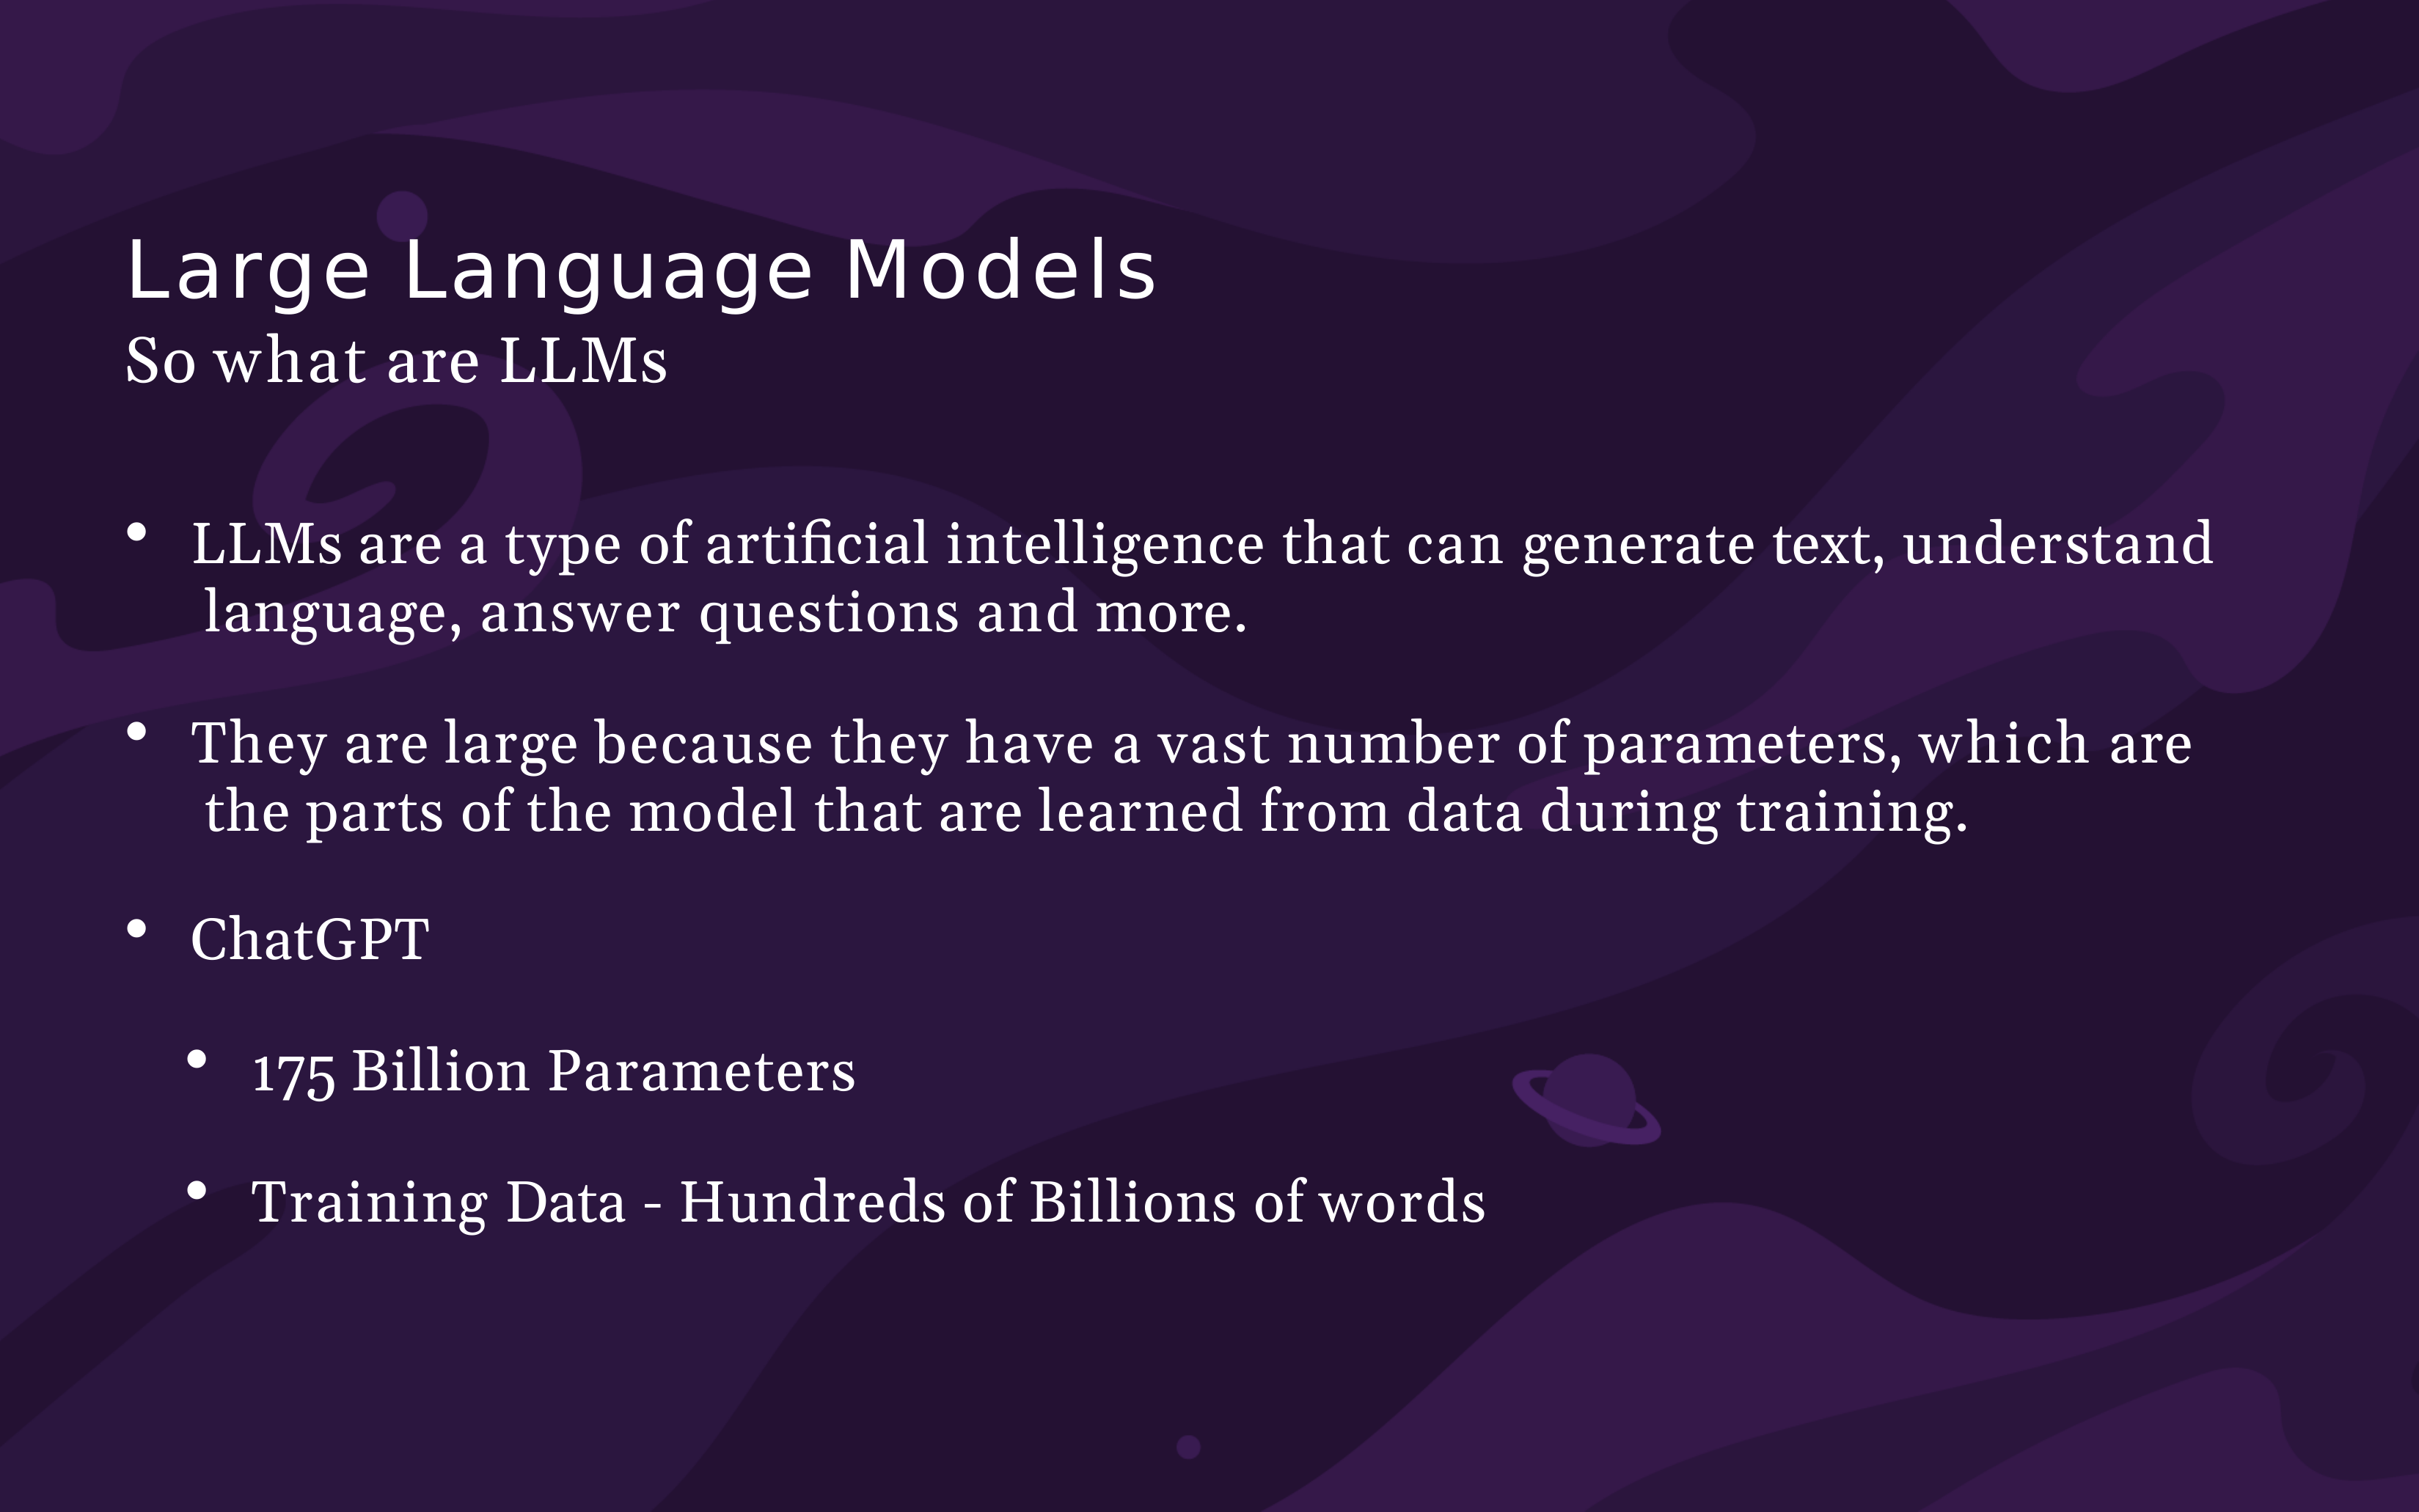

# Large Language Models
So what are LLMs
LLMs are a type of artificial intelligence that can generate text, understand  language, answer questions and more.
They are large because they have a vast number of parameters, which are  the parts of the model that are learned from data during training.
ChatGPT
175 Billion Parameters
Training Data - Hundreds of Billions of words